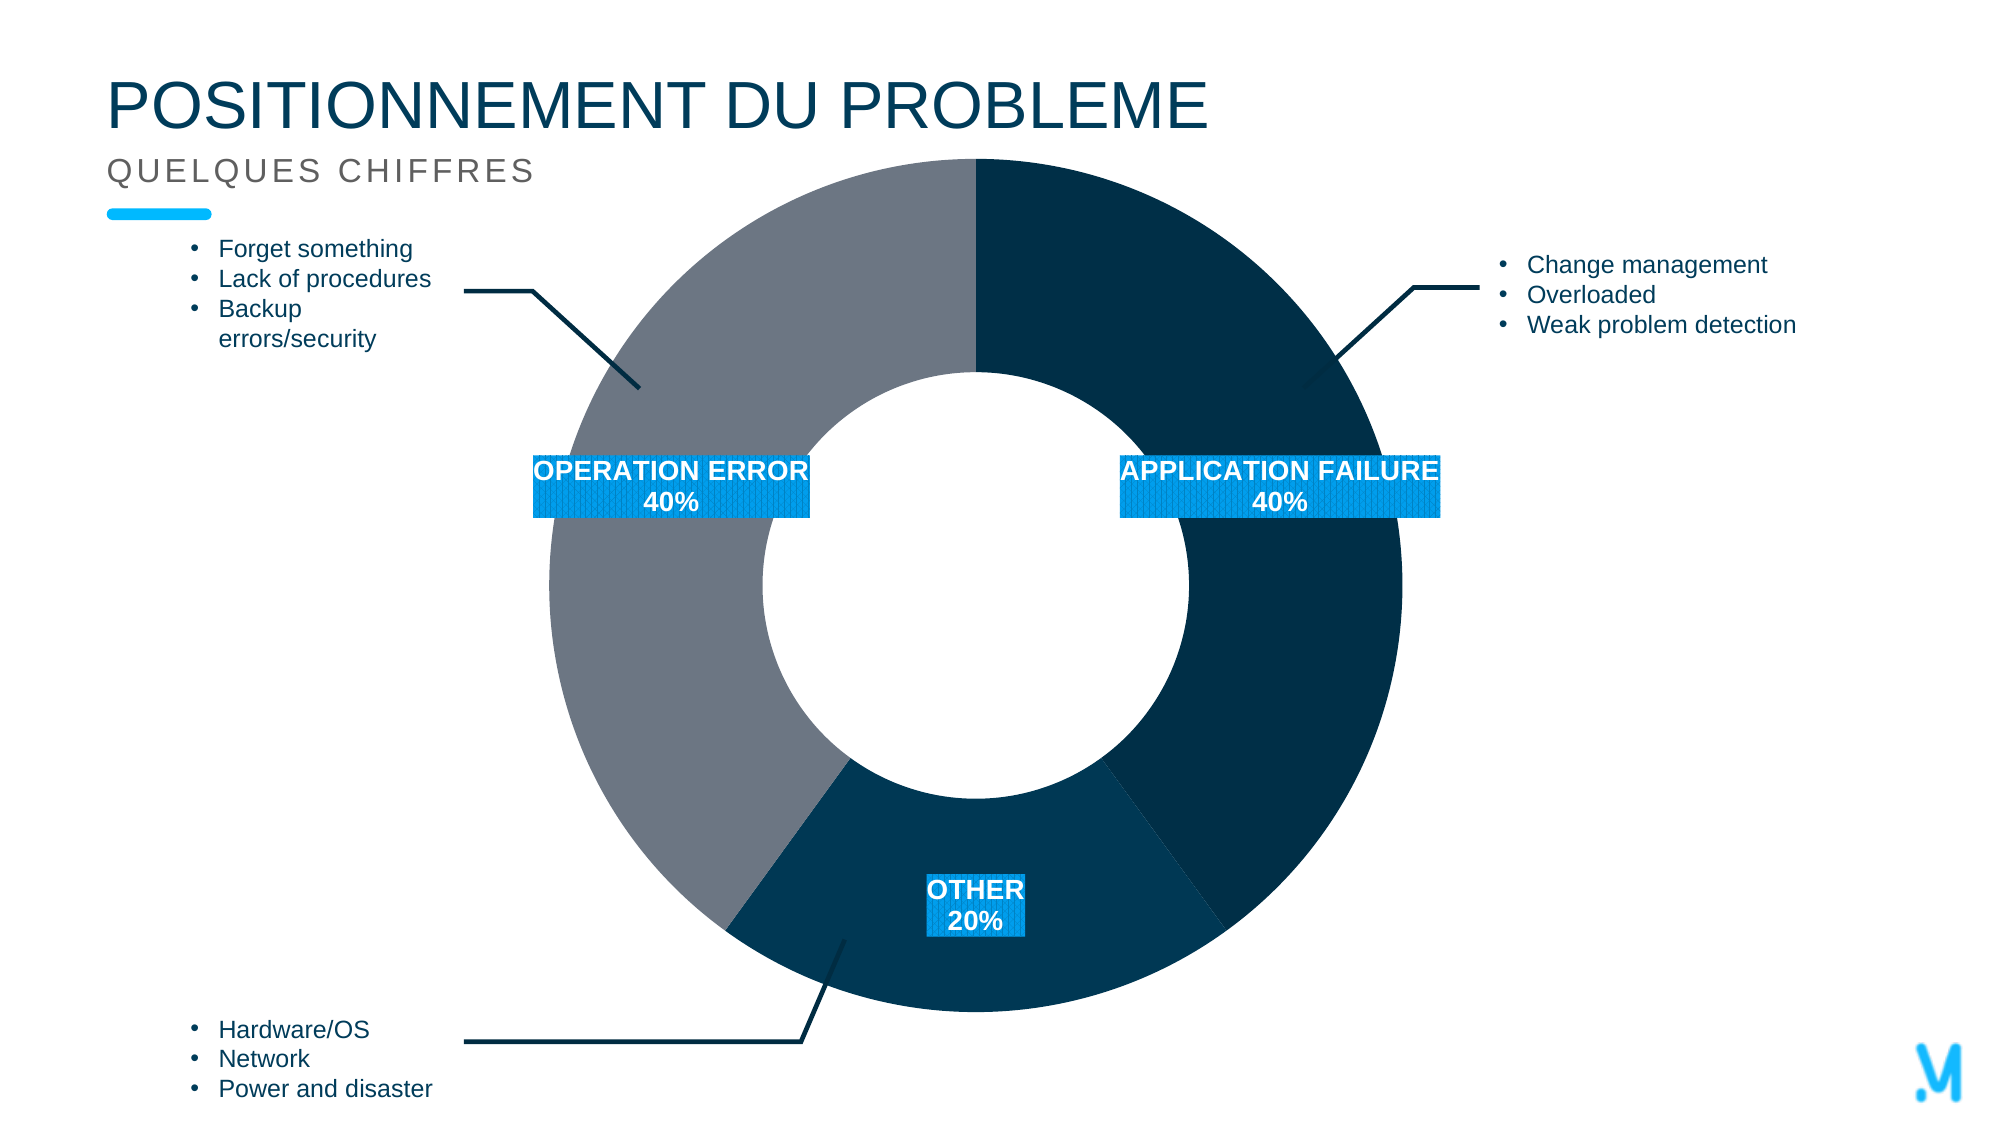

# POSITIONNEMENT DU PROBLEME

### Chart

| Category | Ventes |
|---|---|
| APPLICATION FAILURE | 40.0 |
| OTHER | 20.0 |
| OPERATION ERROR | 40.0 |
QUELQUES CHIFFRES
Change management
Overloaded
Weak problem detection
Forget something
Lack of procedures
Backup errors/security

Hardware/OS
Network
Power and disaster